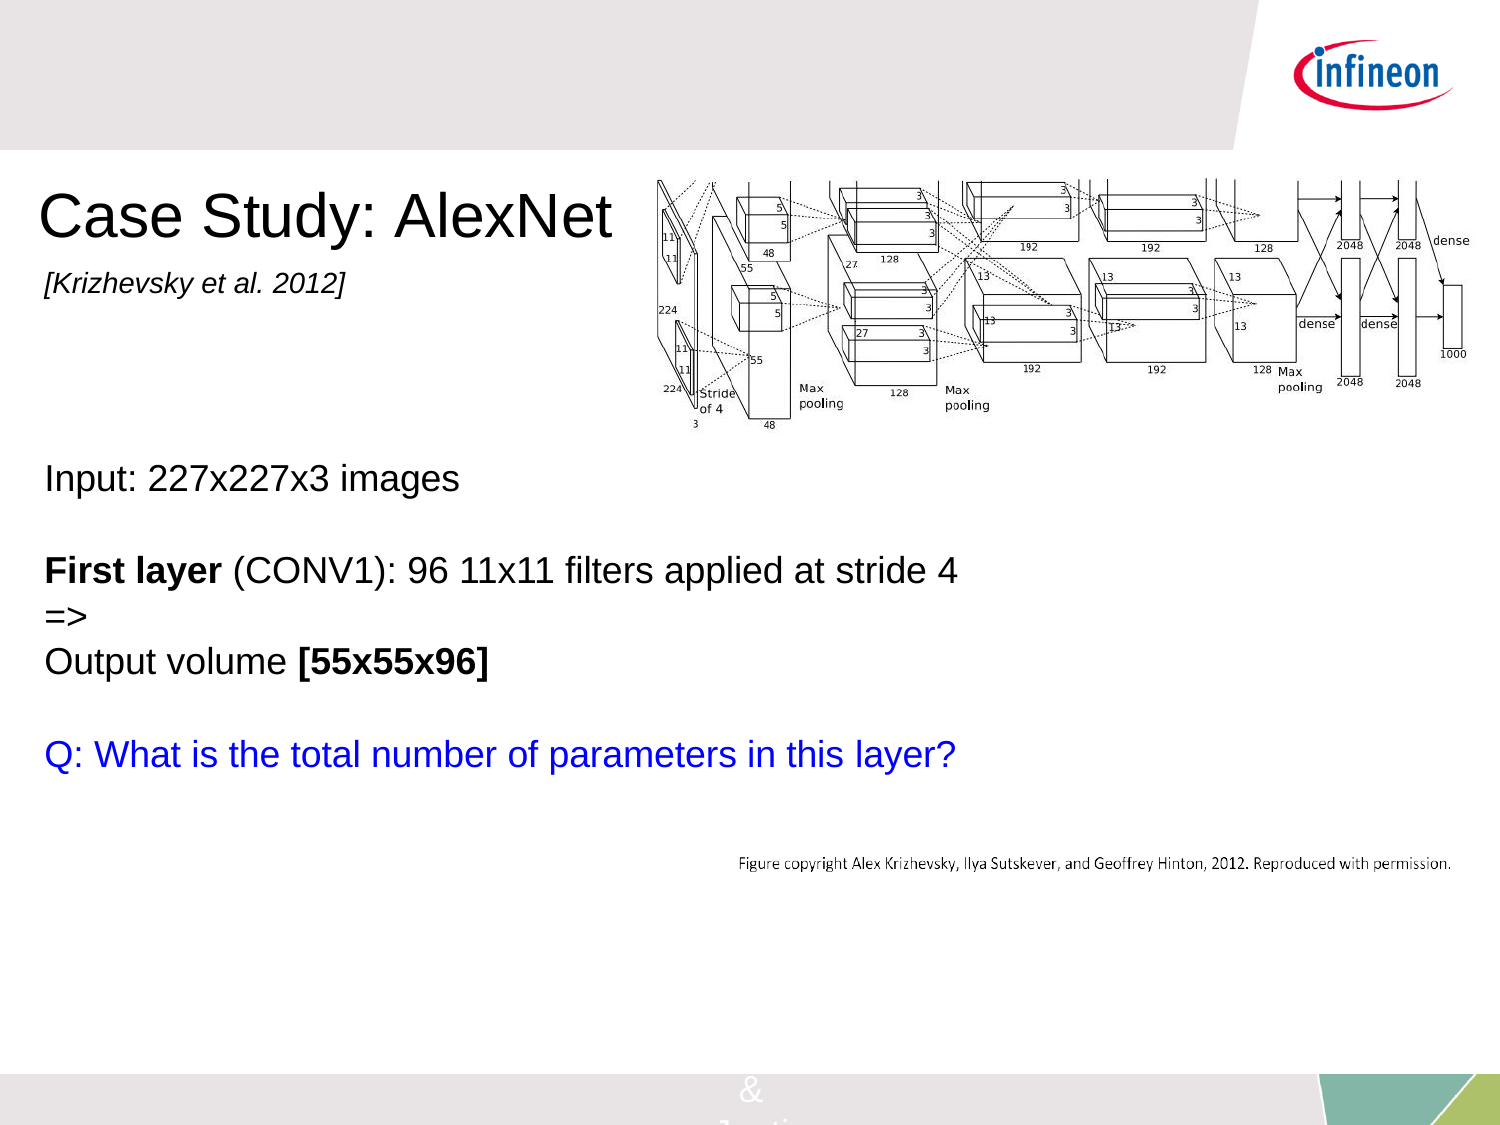

# Case Study: AlexNet
[Krizhevsky et al. 2012]

Input: 227x227x3 images

First layer (CONV1): 96 11x11 filters applied at stride 4
=>
Output volume [55x55x96]

Q: What is the total number of parameters in this layer?

Lecture 9 - 64
Fei-Fei Li & Justin Johnson & Serena Yeung	Lecture 9 -	May 2, 2017
Fei-Fei Li & Justin Johnson & Serena Yeung
May 2, 2017